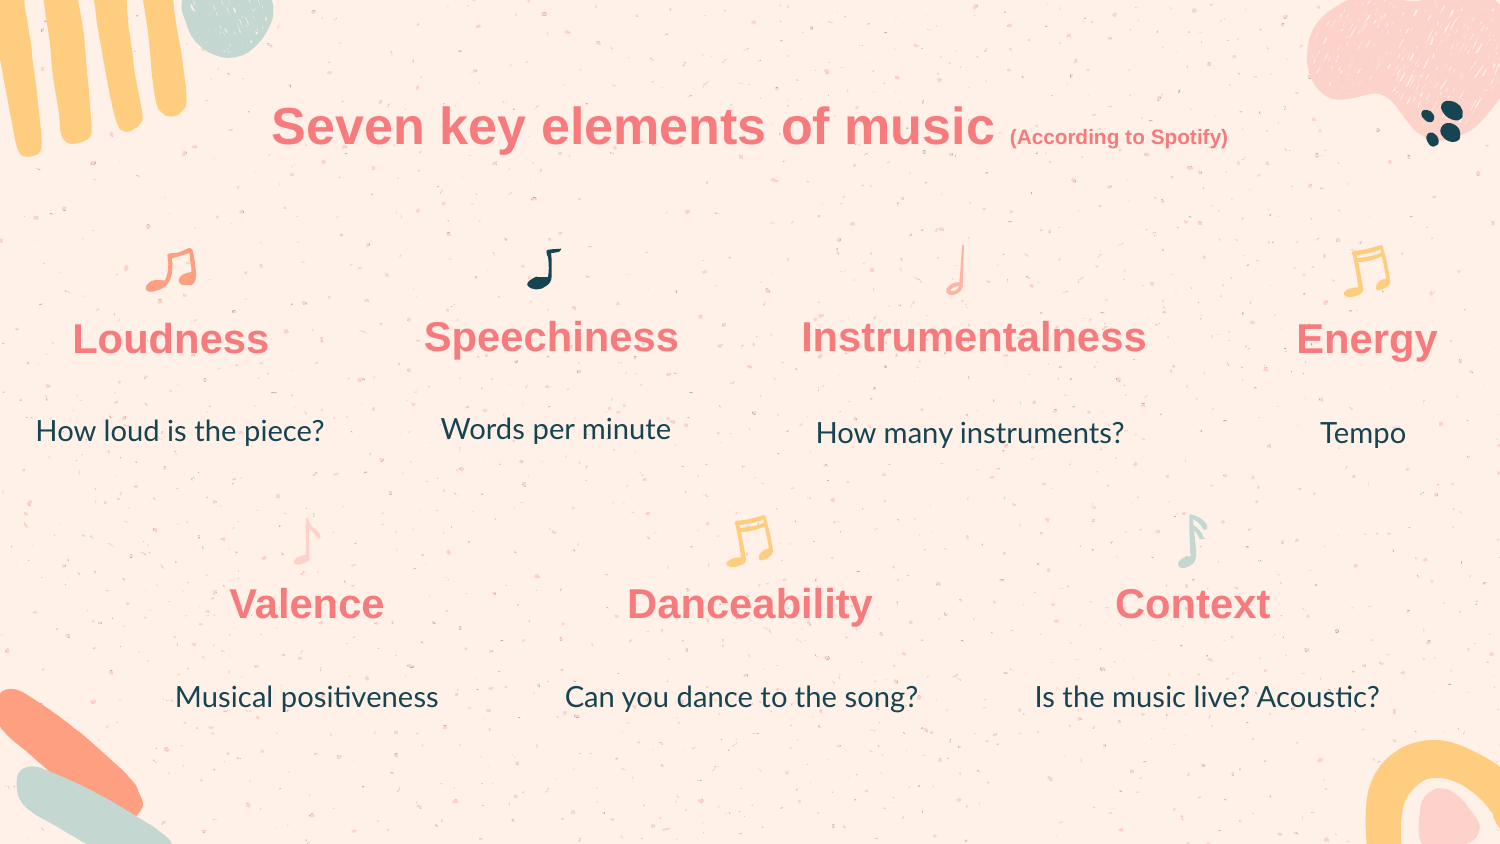

Seven key elements of music (According to Spotify)

Speechiness
Instrumentalness
Energy
# Loudness
Words per minute
How loud is the piece?
Tempo
How many instruments?

Valence
Danceability
Context
Musical positiveness
Can you dance to the song?
Is the music live? Acoustic?